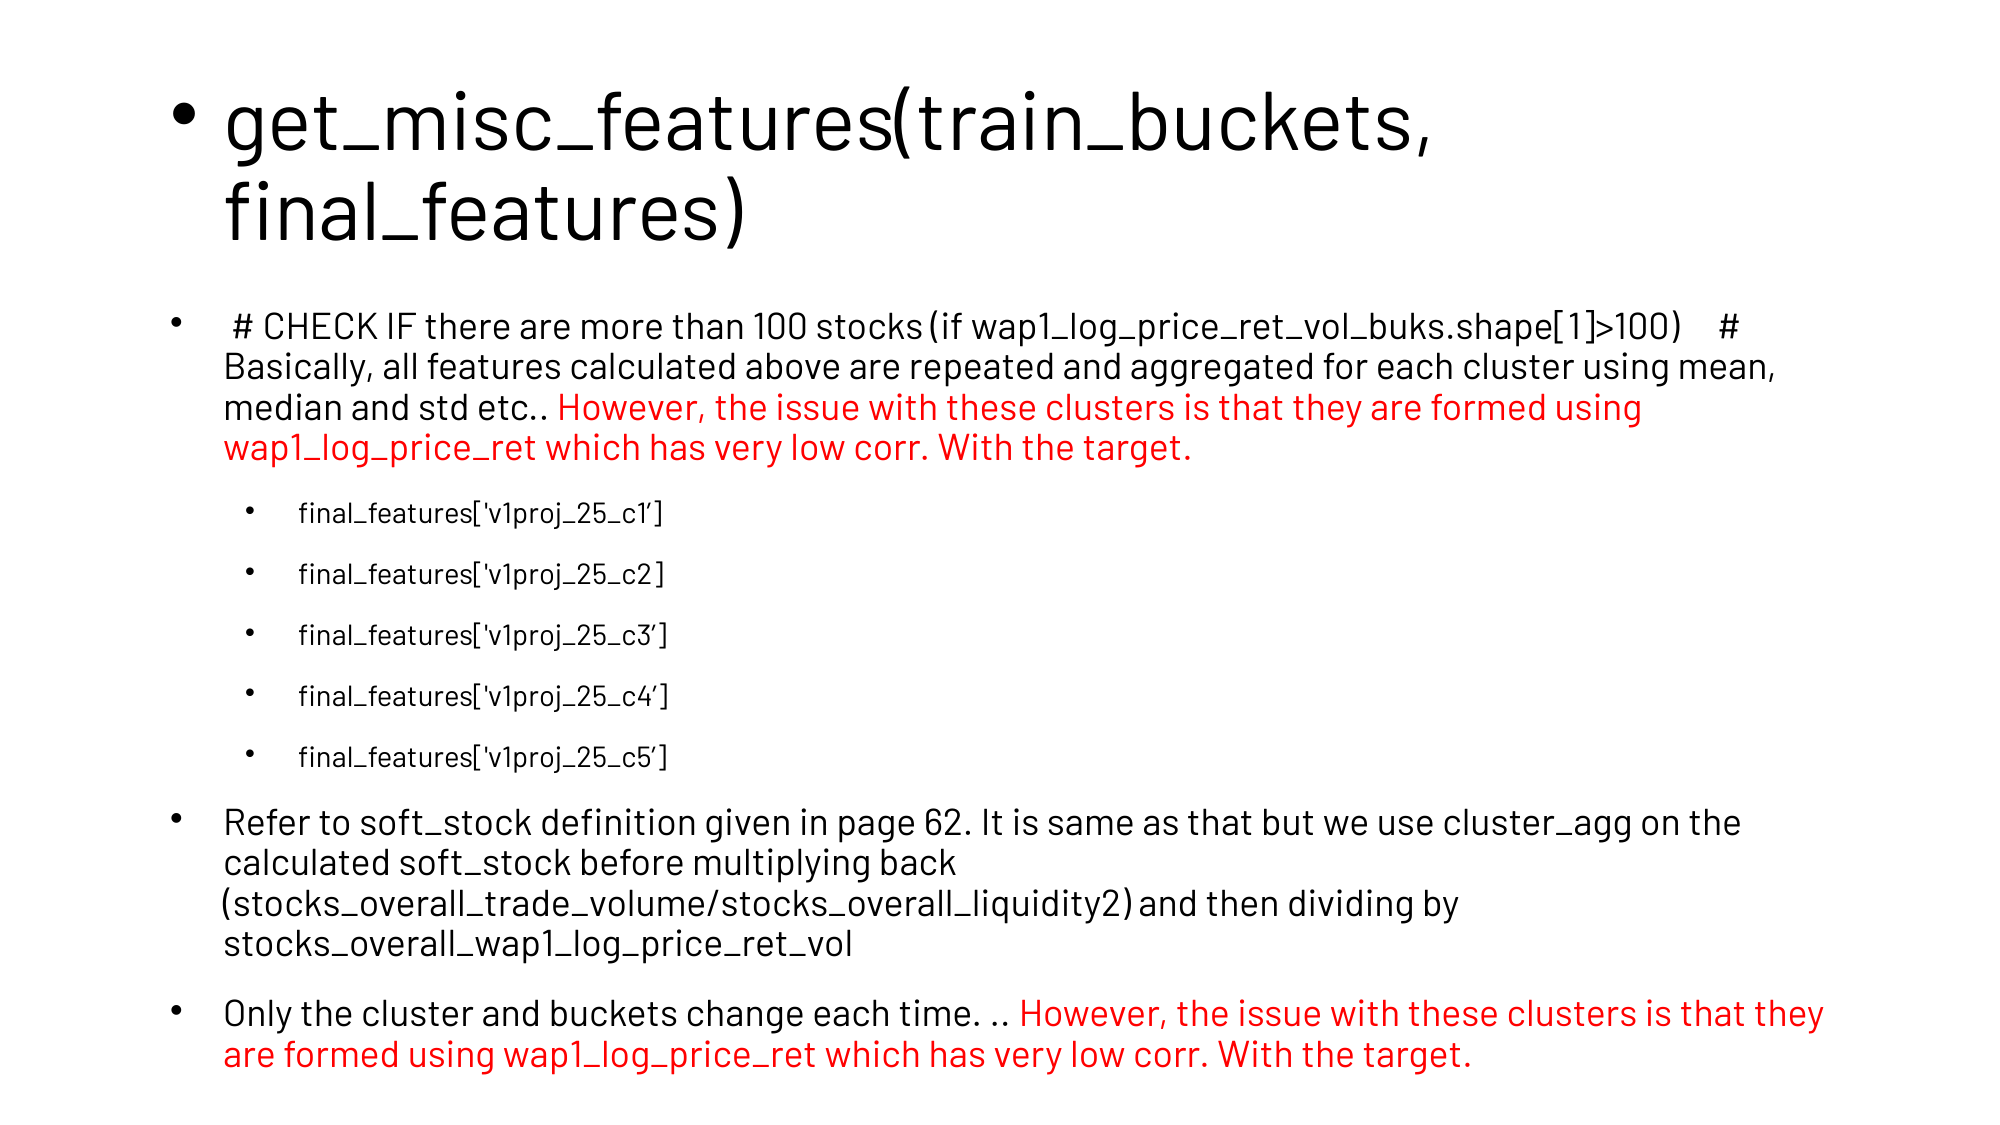

# get_misc_features(train_buckets, final_features)
 # CHECK IF there are more than 100 stocks (if wap1_log_price_ret_vol_buks.shape[1]>100)     # Basically, all features calculated above are repeated and aggregated for each cluster using mean, median and std etc.. However, the issue with these clusters is that they are formed using wap1_log_price_ret which has very low corr. With the target.
final_features['v1proj_25_c1’]
final_features['v1proj_25_c2]
final_features['v1proj_25_c3’]
final_features['v1proj_25_c4’]
final_features['v1proj_25_c5’]
Refer to soft_stock definition given in page 62. It is same as that but we use cluster_agg on the calculated soft_stock before multiplying back  (stocks_overall_trade_volume/stocks_overall_liquidity2) and then dividing by stocks_overall_wap1_log_price_ret_vol
Only the cluster and buckets change each time. .. However, the issue with these clusters is that they are formed using wap1_log_price_ret which has very low corr. With the target.